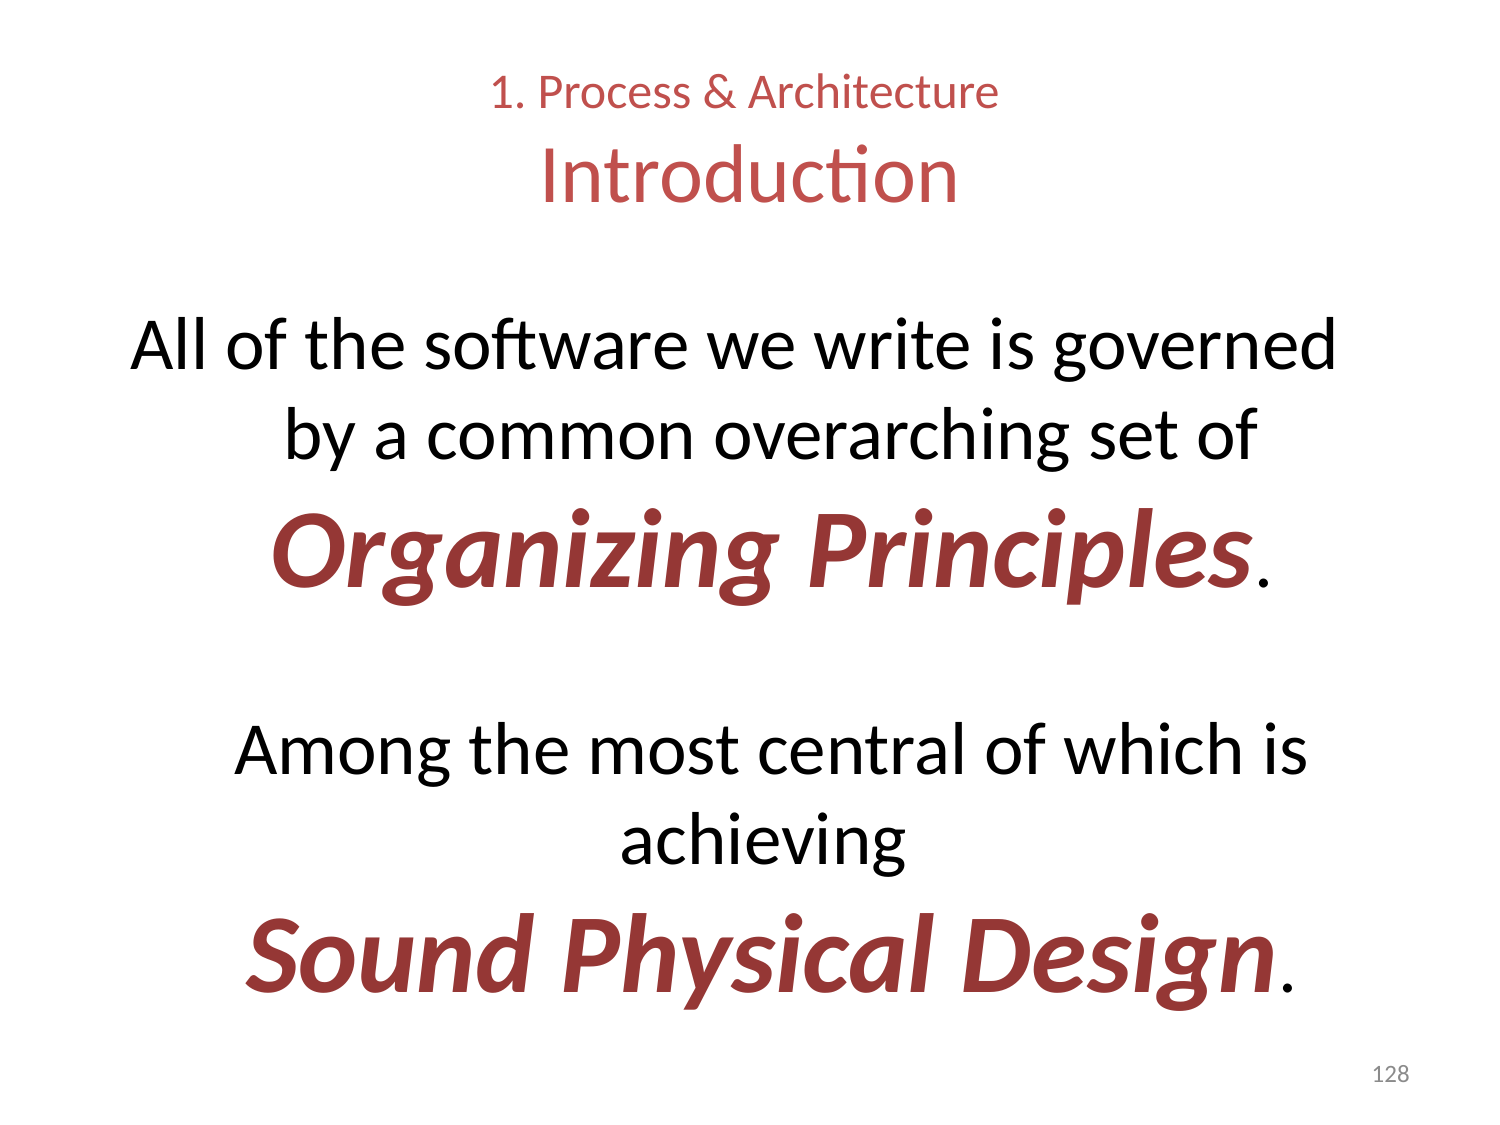

# 1. Process & Architecture Introduction
All of the software we write is governed
by a common overarching set of Organizing Principles.
Among the most central of which is achieving
Sound Physical Design.
128